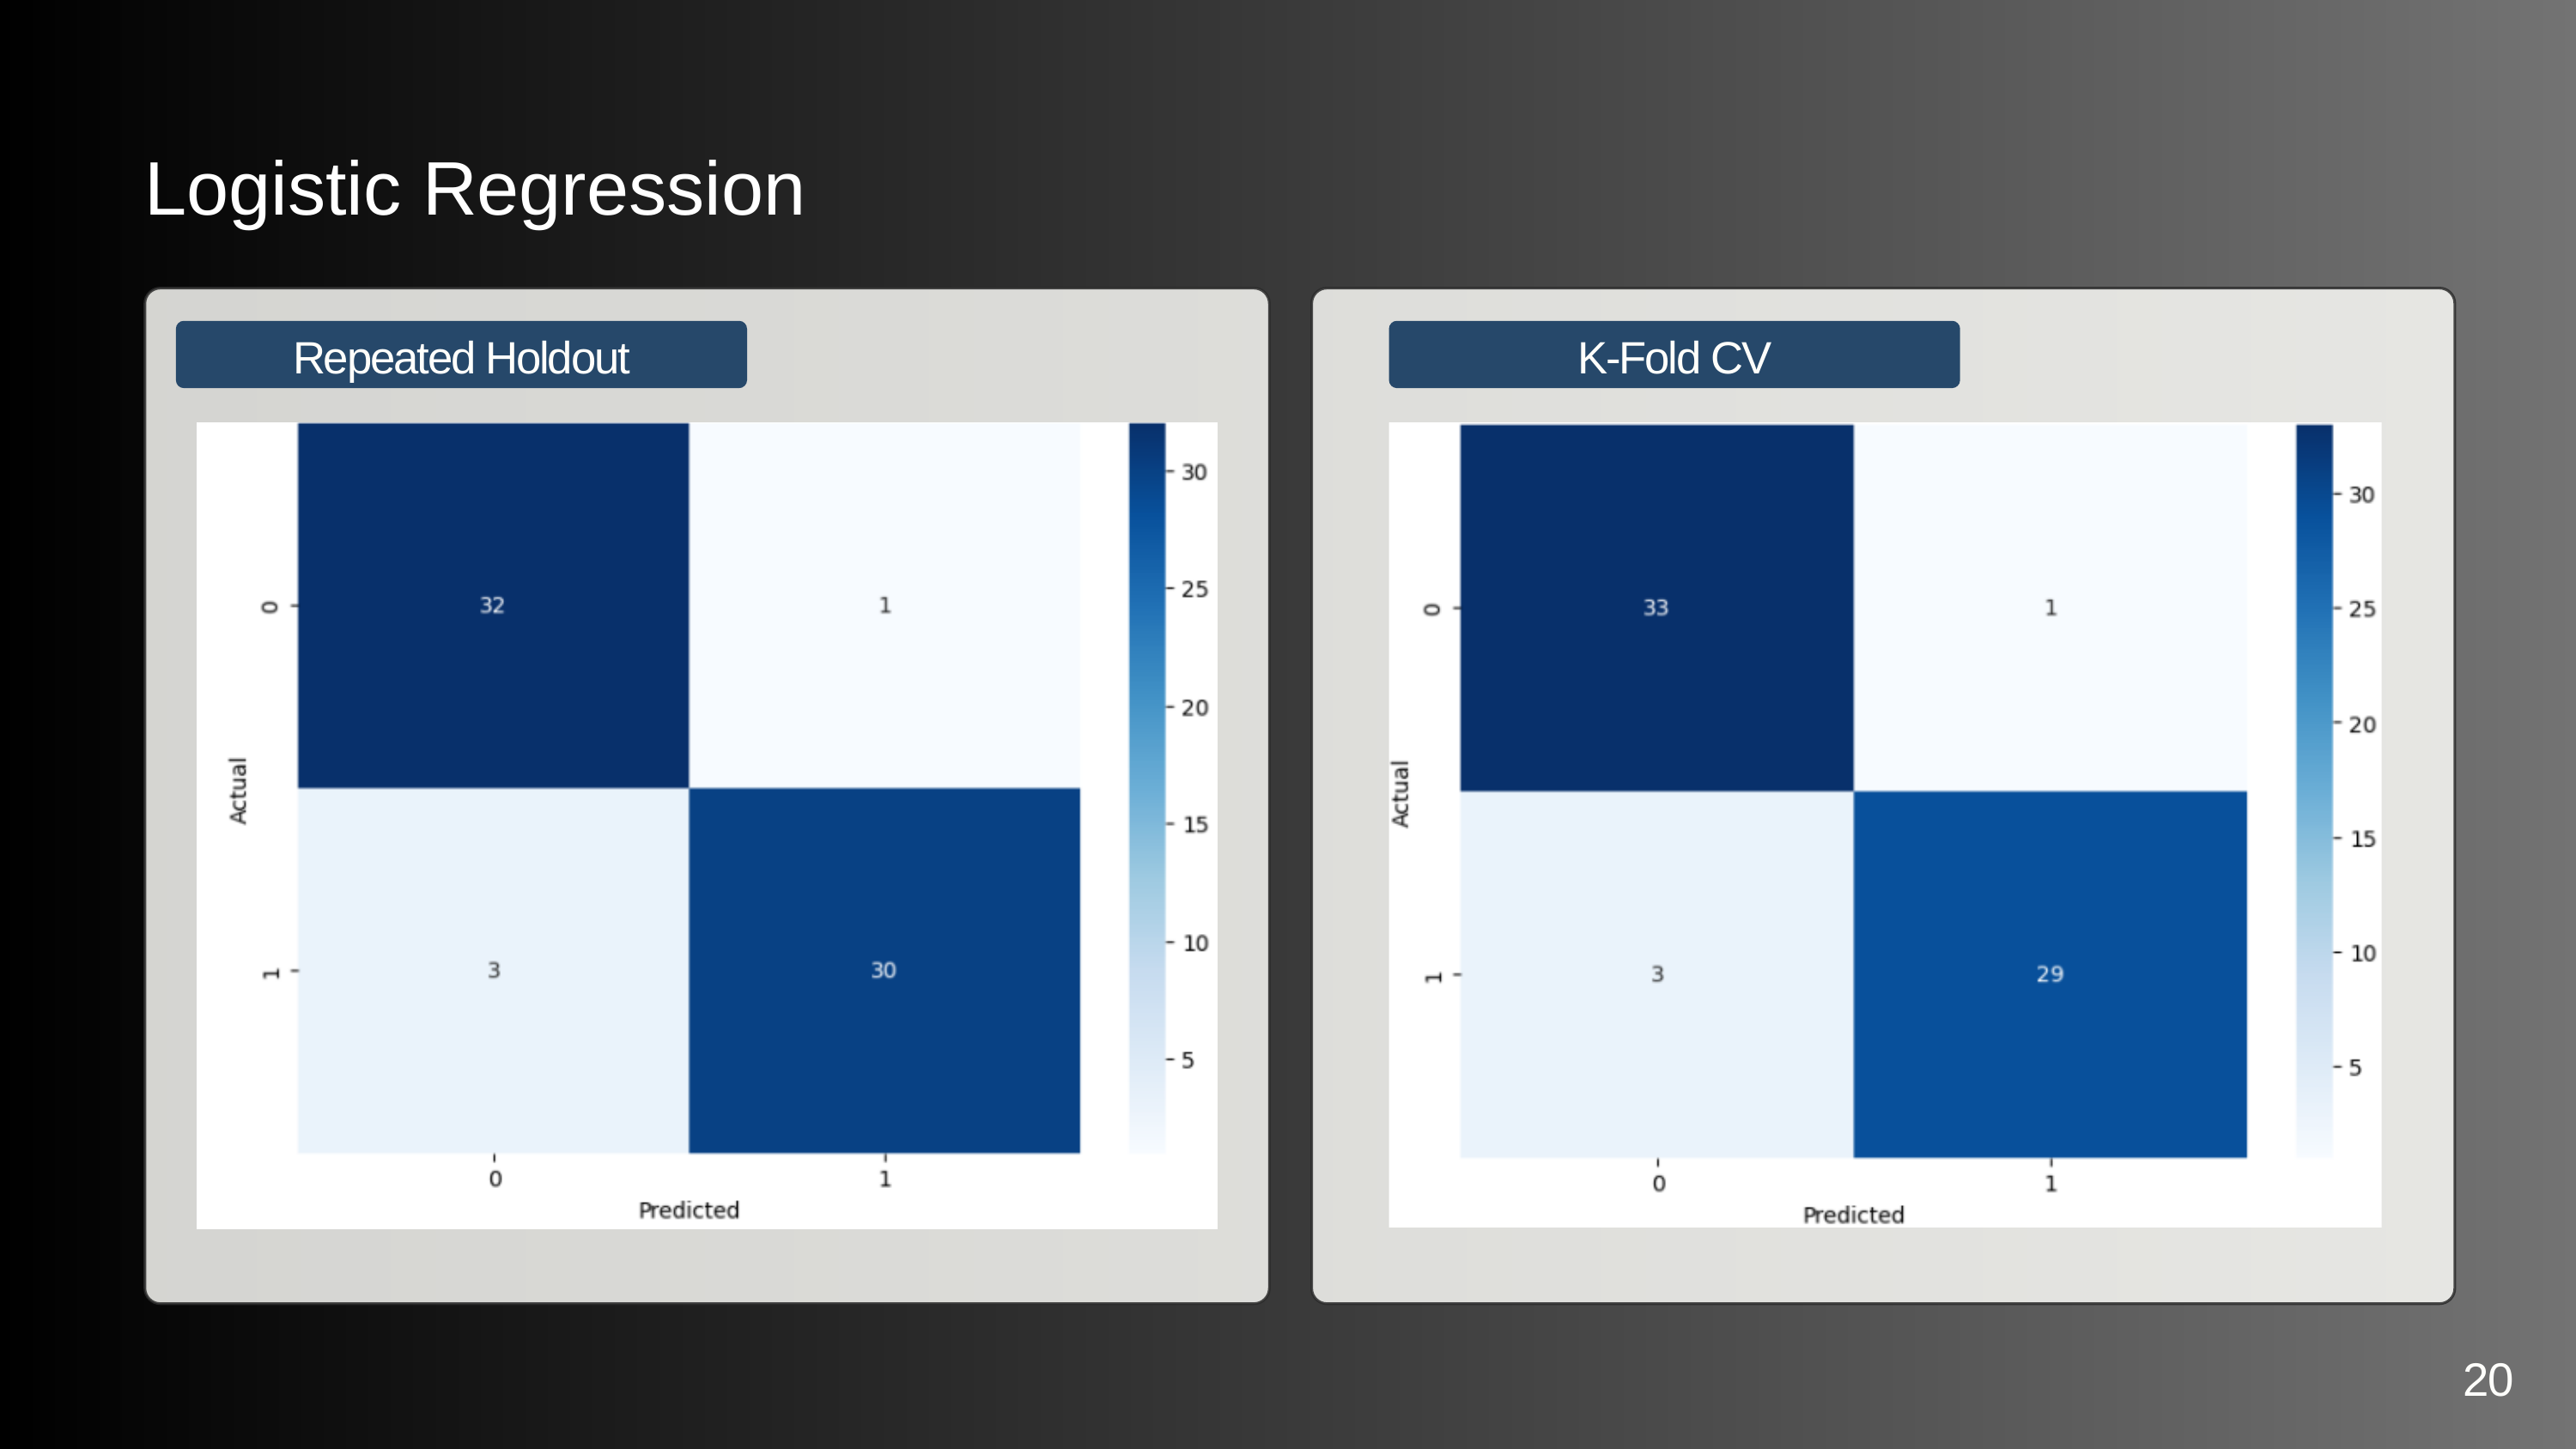

Logistic Regression

Repeated Holdout

K-Fold CV

20